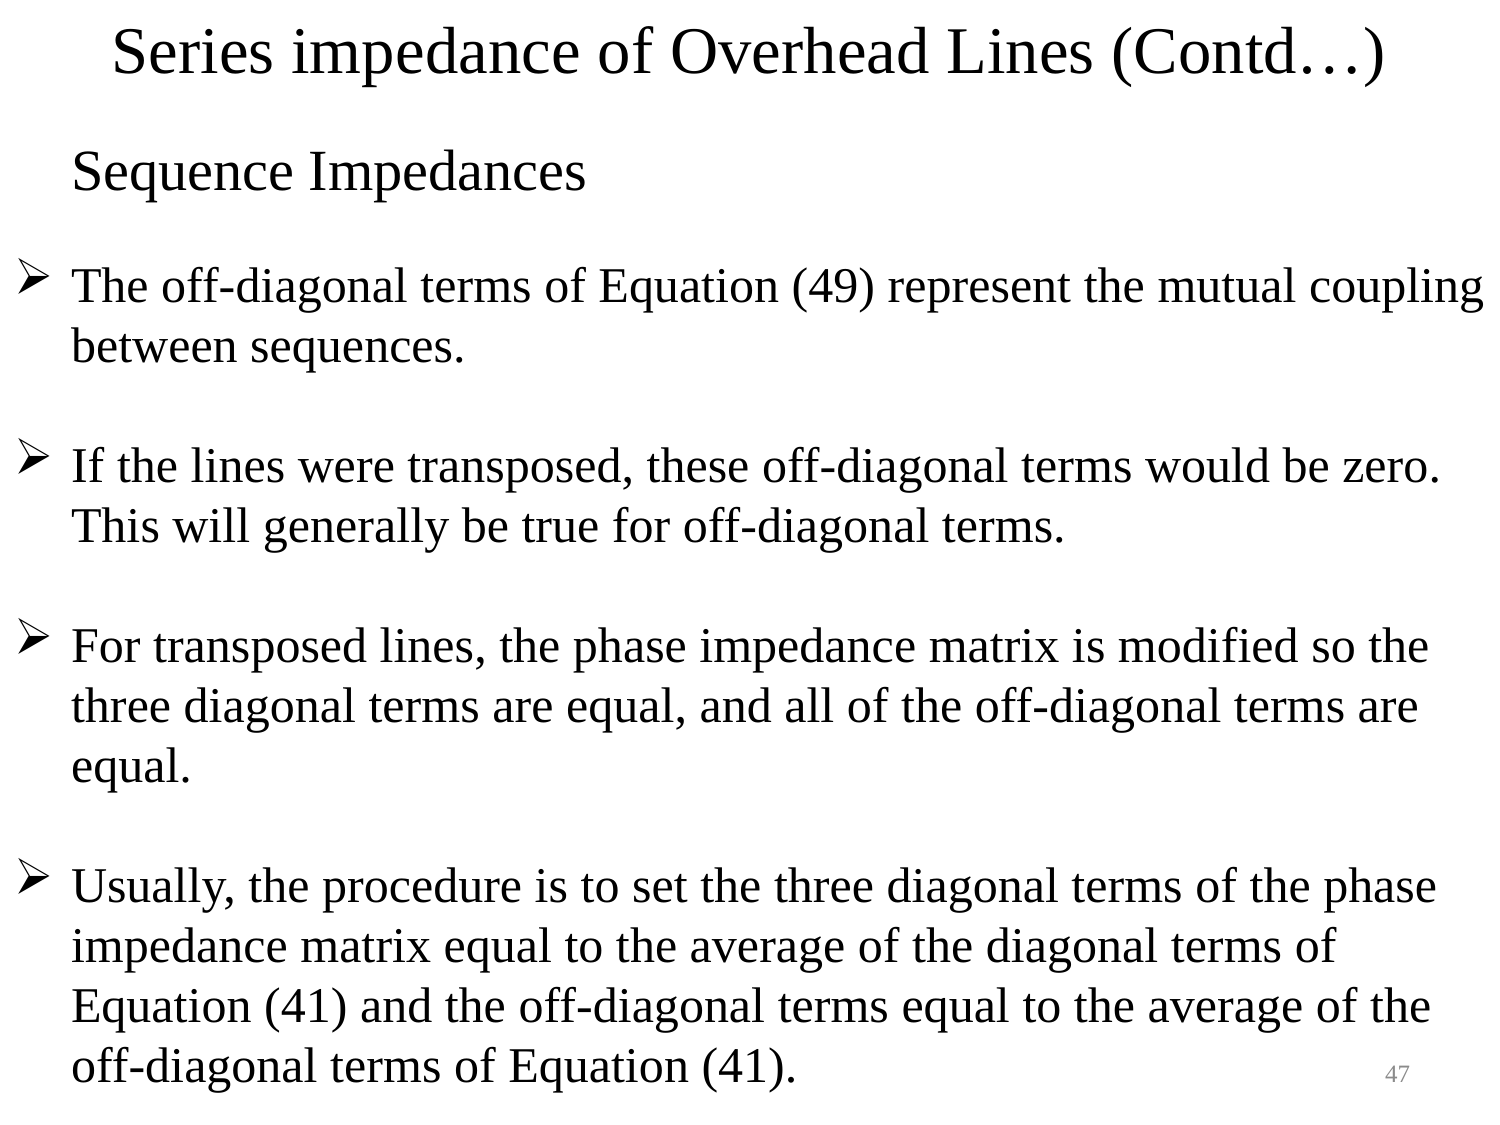

Series impedance of Overhead Lines (Contd…)
	Sequence Impedances

The off-diagonal terms of Equation (49) represent the mutual coupling between sequences.

If the lines were transposed, these off-diagonal terms would be zero. This will generally be true for off-diagonal terms.

For transposed lines, the phase impedance matrix is modified so the three diagonal terms are equal, and all of the off-diagonal terms are equal.

Usually, the procedure is to set the three diagonal terms of the phase impedance matrix equal to the average of the diagonal terms of Equation (41) and the off-diagonal terms equal to the average of the off-diagonal terms of Equation (41).
47